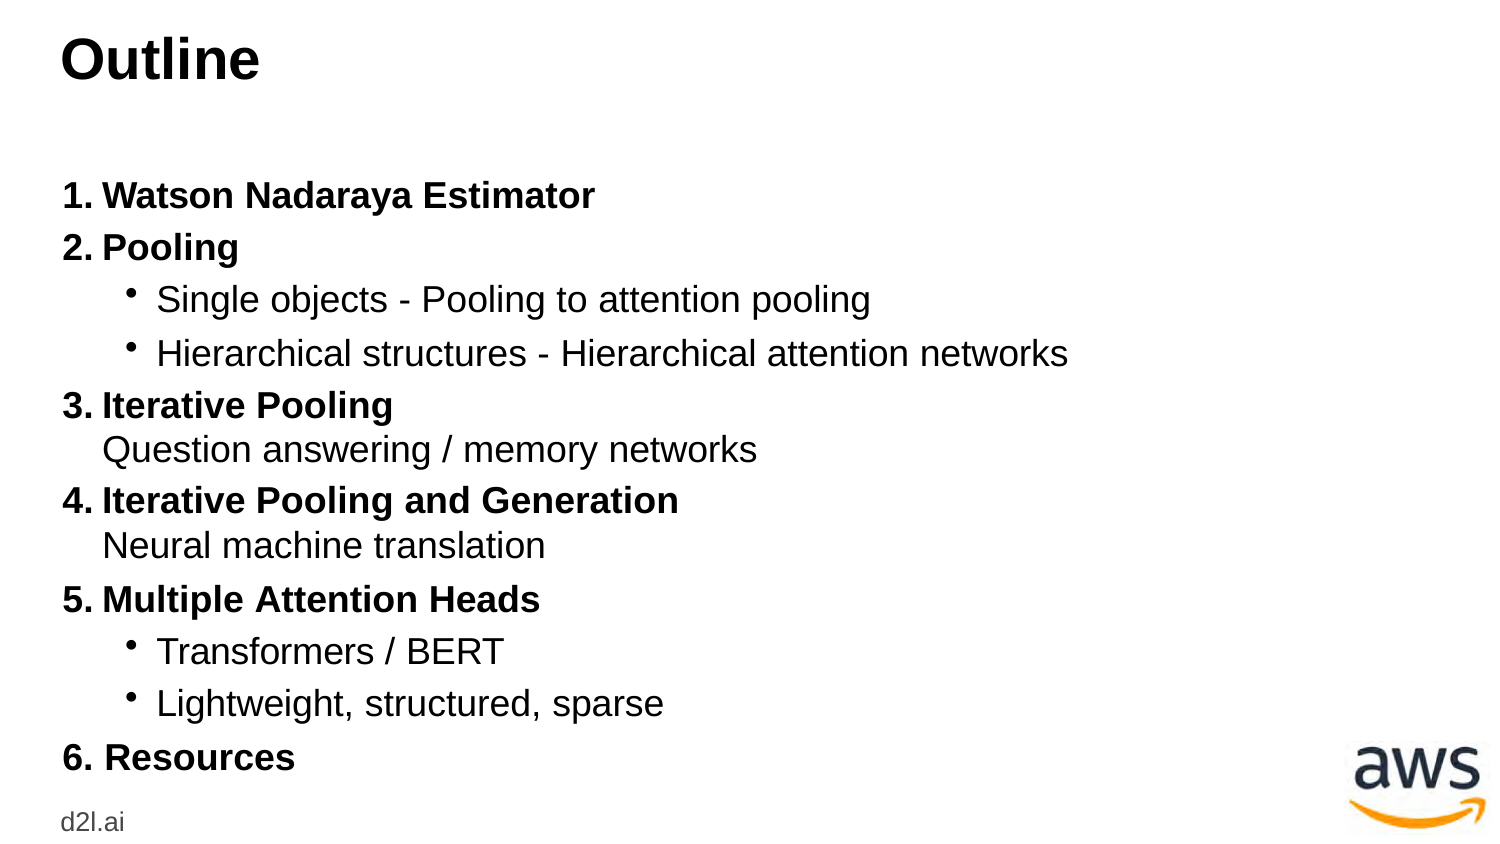

# Outline
Watson Nadaraya Estimator
Pooling
Single objects - Pooling to attention pooling
Hierarchical structures - Hierarchical attention networks
Iterative Pooling
Question answering / memory networks
Iterative Pooling and Generation
Neural machine translation
Multiple Attention Heads
Transformers / BERT
Lightweight, structured, sparse
6. Resources
d2l.ai